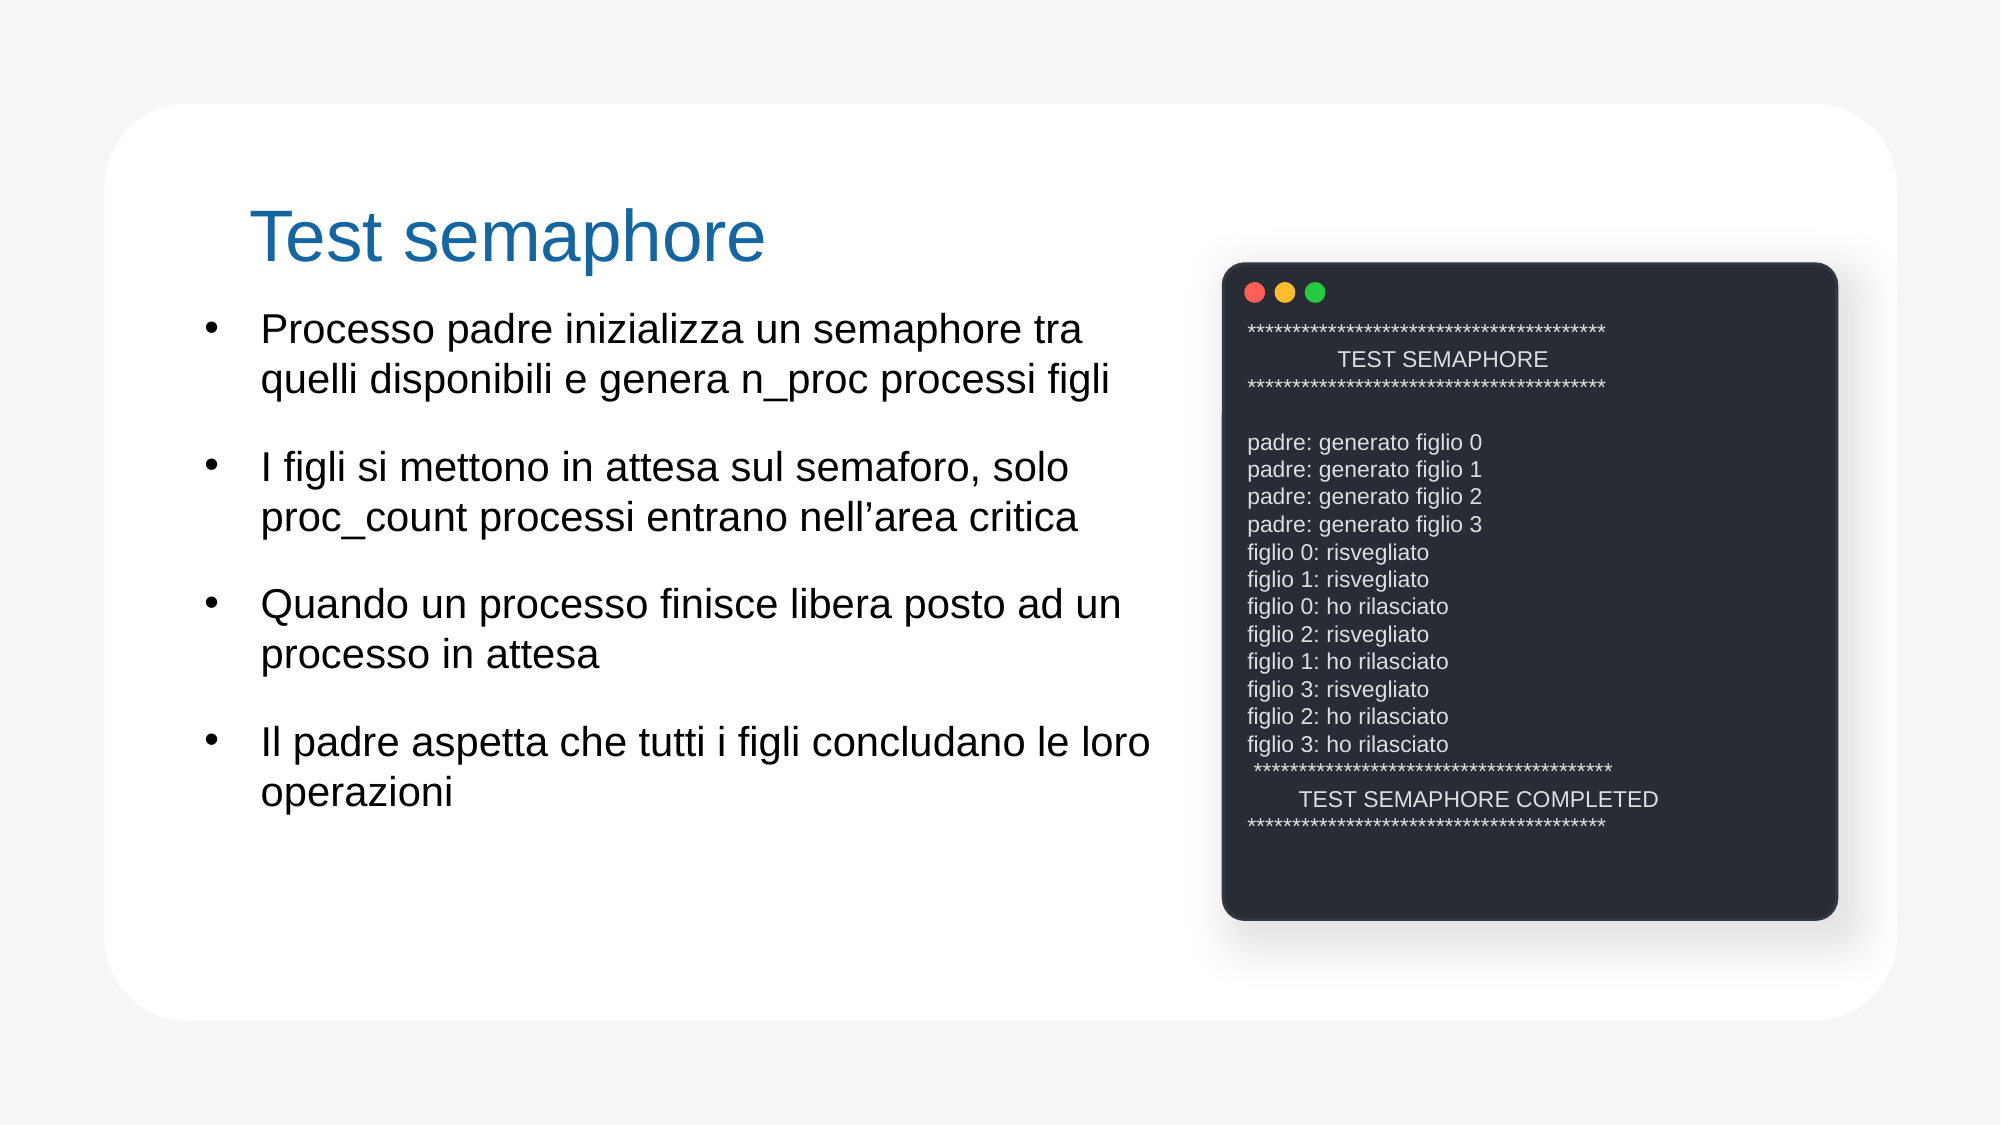

Test semaphore
****************************************
              TEST SEMAPHORE ****************************************
padre: generato figlio 0
padre: generato figlio 1
padre: generato figlio 2
padre: generato figlio 3
figlio 0: risvegliato
figlio 1: risvegliato
figlio 0: ho rilasciato
figlio 2: risvegliato
figlio 1: ho rilasciato
figlio 3: risvegliato
figlio 2: ho rilasciato
figlio 3: ho rilasciato                   
 ****************************************
        TEST SEMAPHORE COMPLETED ****************************************

Processo padre inizializza un semaphore tra quelli disponibili e genera n_proc processi figli
I figli si mettono in attesa sul semaforo, solo proc_count processi entrano nell’area critica
Quando un processo finisce libera posto ad un processo in attesa
Il padre aspetta che tutti i figli concludano le loro operazioni